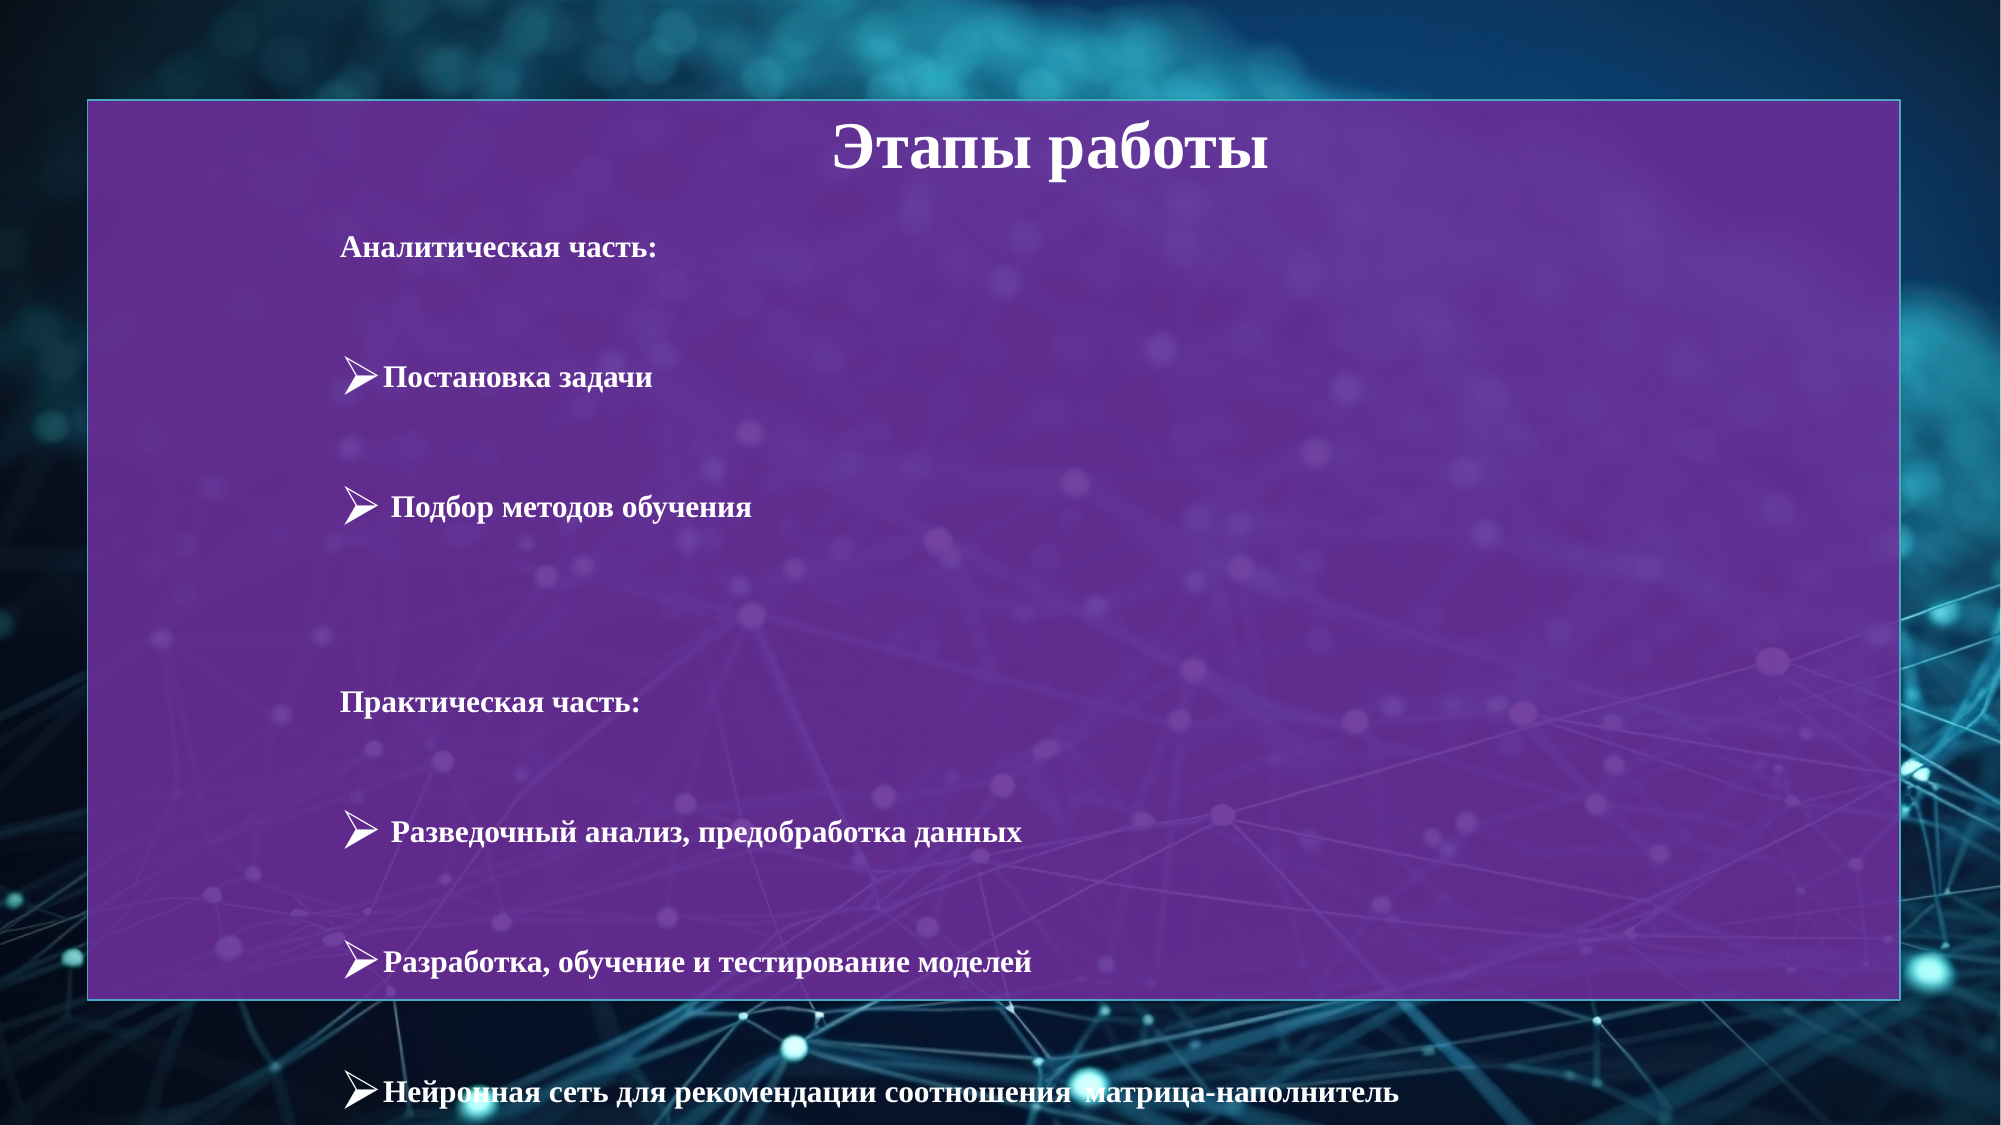

Этапы работы
Аналитическая часть:

Постановка задачи

 Подбор методов обучения

Практическая часть:

 Разведочный анализ, предобработка данных

Разработка, обучение и тестирование моделей

Нейронная сеть для рекомендации соотношения матрица-наполнитель

Разработка приложения  на фреймфорке Flask